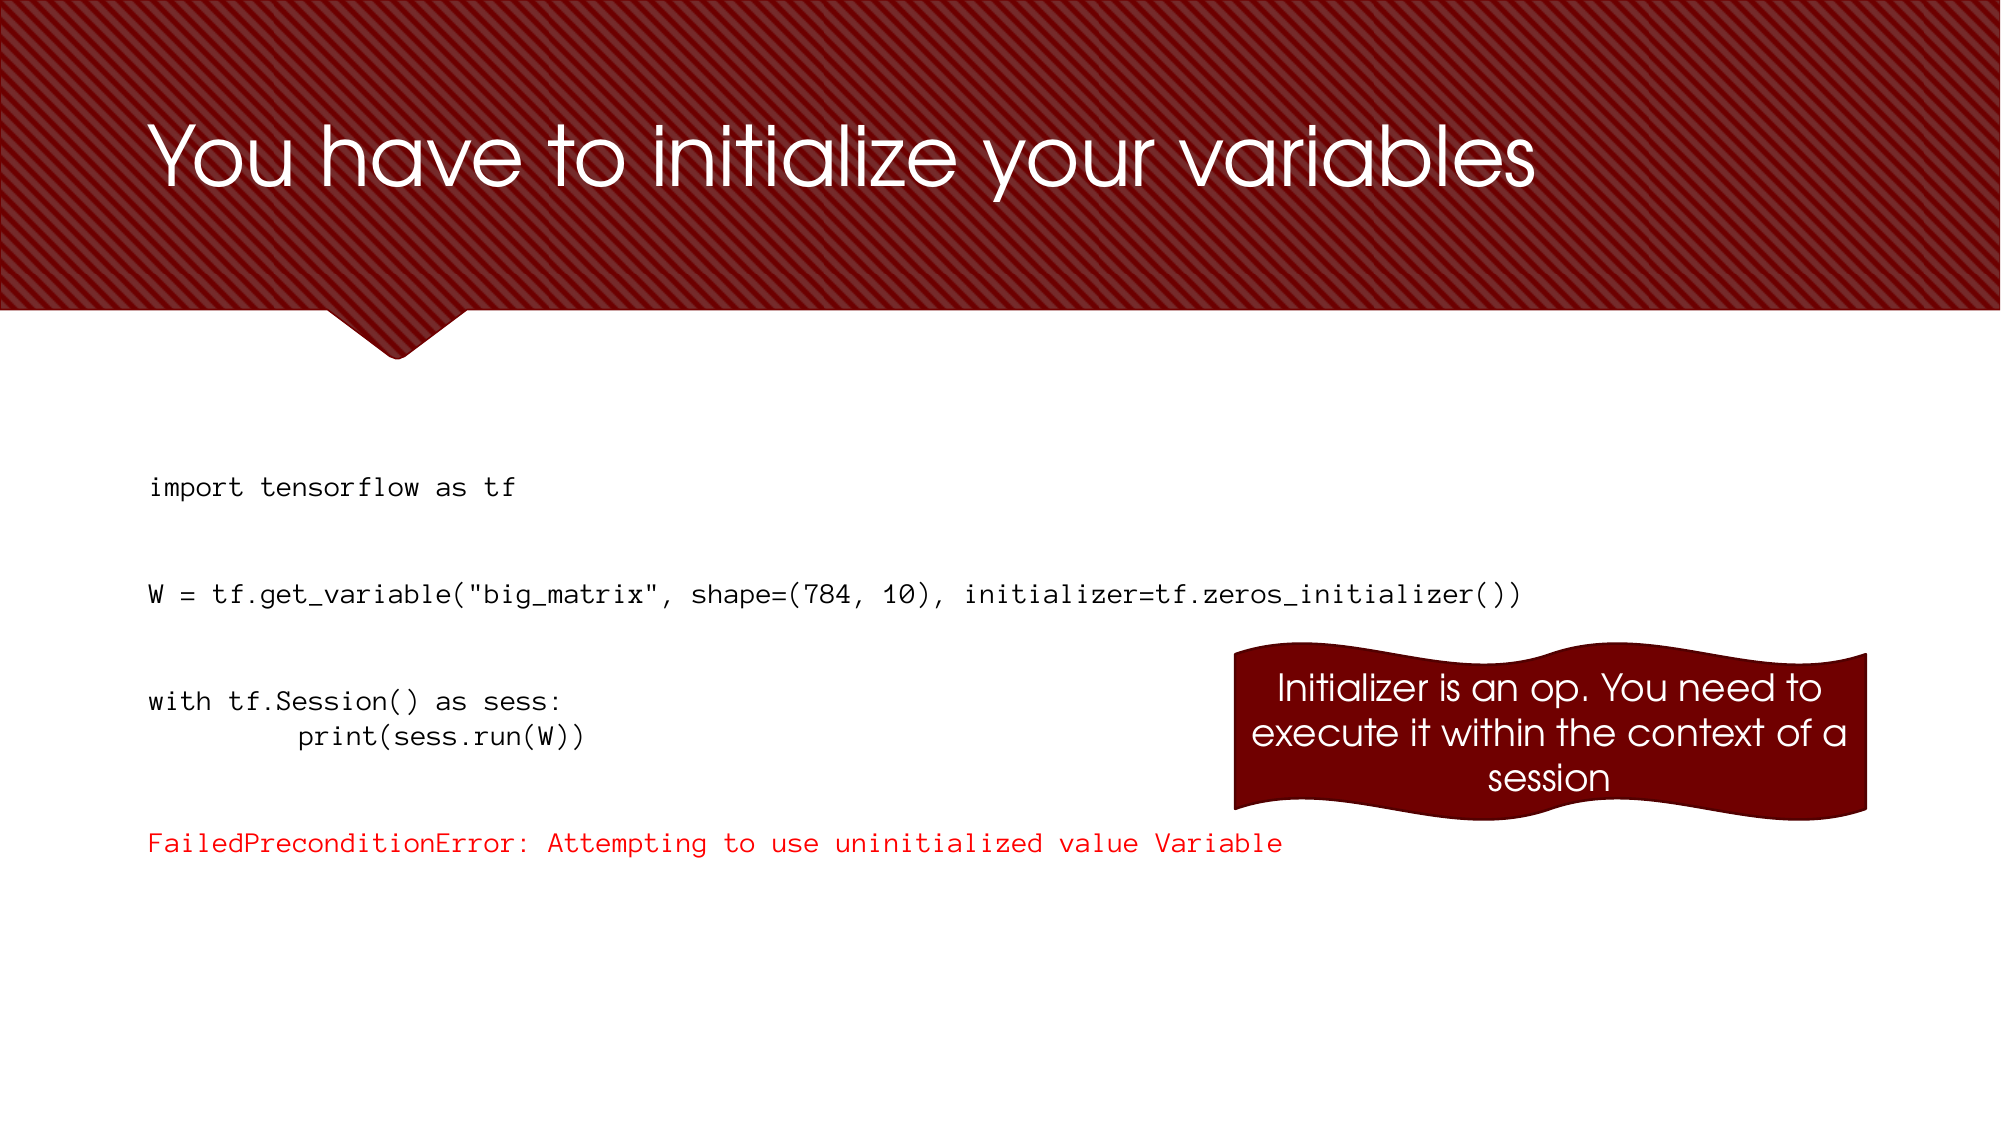

# You have to initialize your variables
import tensorflow as tf

W = tf.get_variable("big_matrix", shape=(784, 10), initializer=tf.zeros_initializer())

with tf.Session() as sess:
	print(sess.run(W))

FailedPreconditionError: Attempting to use uninitialized value Variable
Initializer is an op. You need to execute it within the context of a session